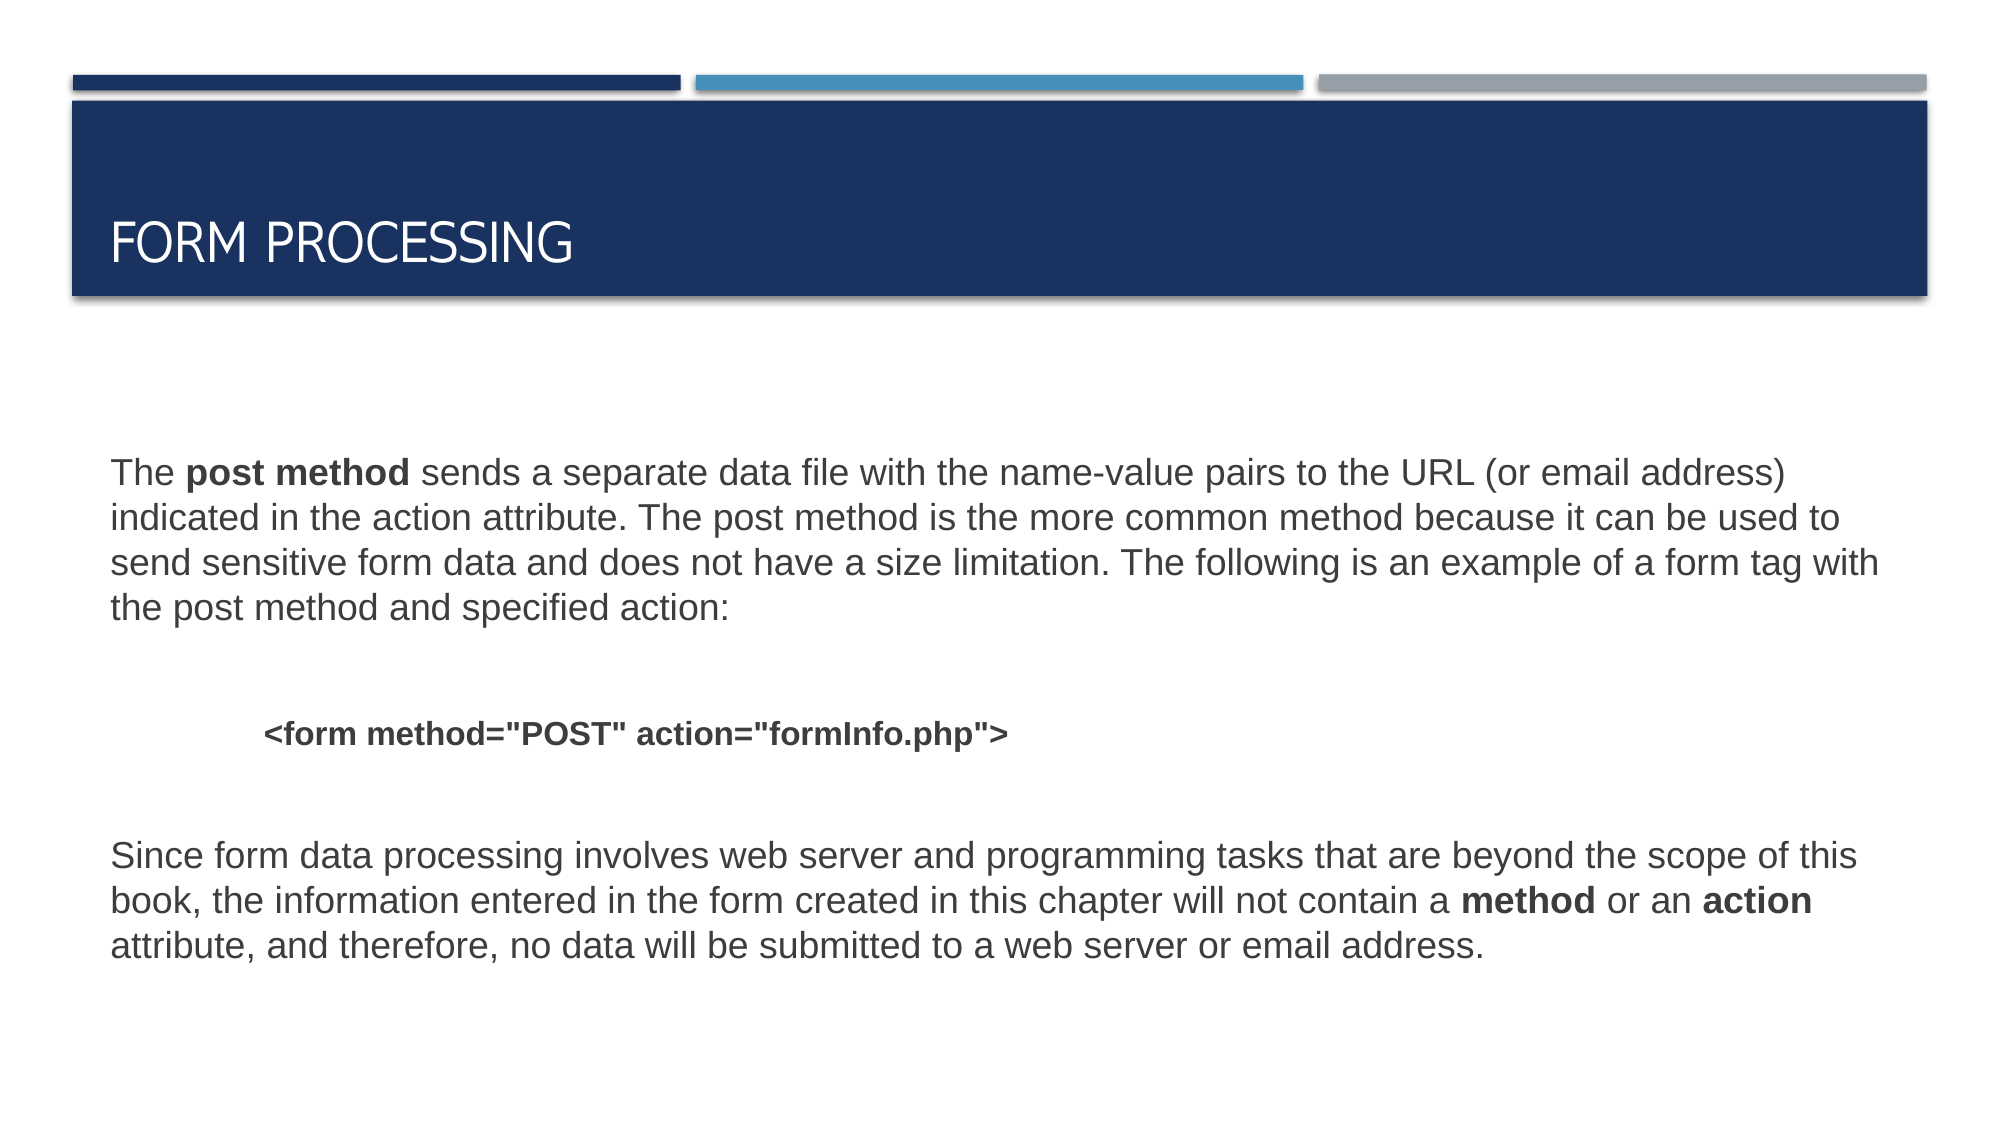

# Form Processing
The post method sends a separate data file with the name-value pairs to the URL (or email address) indicated in the action attribute. The post method is the more common method because it can be used to send sensitive form data and does not have a size limitation. The following is an example of a form tag with the post method and specified action:

<form method="POST" action="formInfo.php">

Since form data processing involves web server and programming tasks that are beyond the scope of this book, the information entered in the form created in this chapter will not contain a method or an action attribute, and therefore, no data will be submitted to a web server or email address.